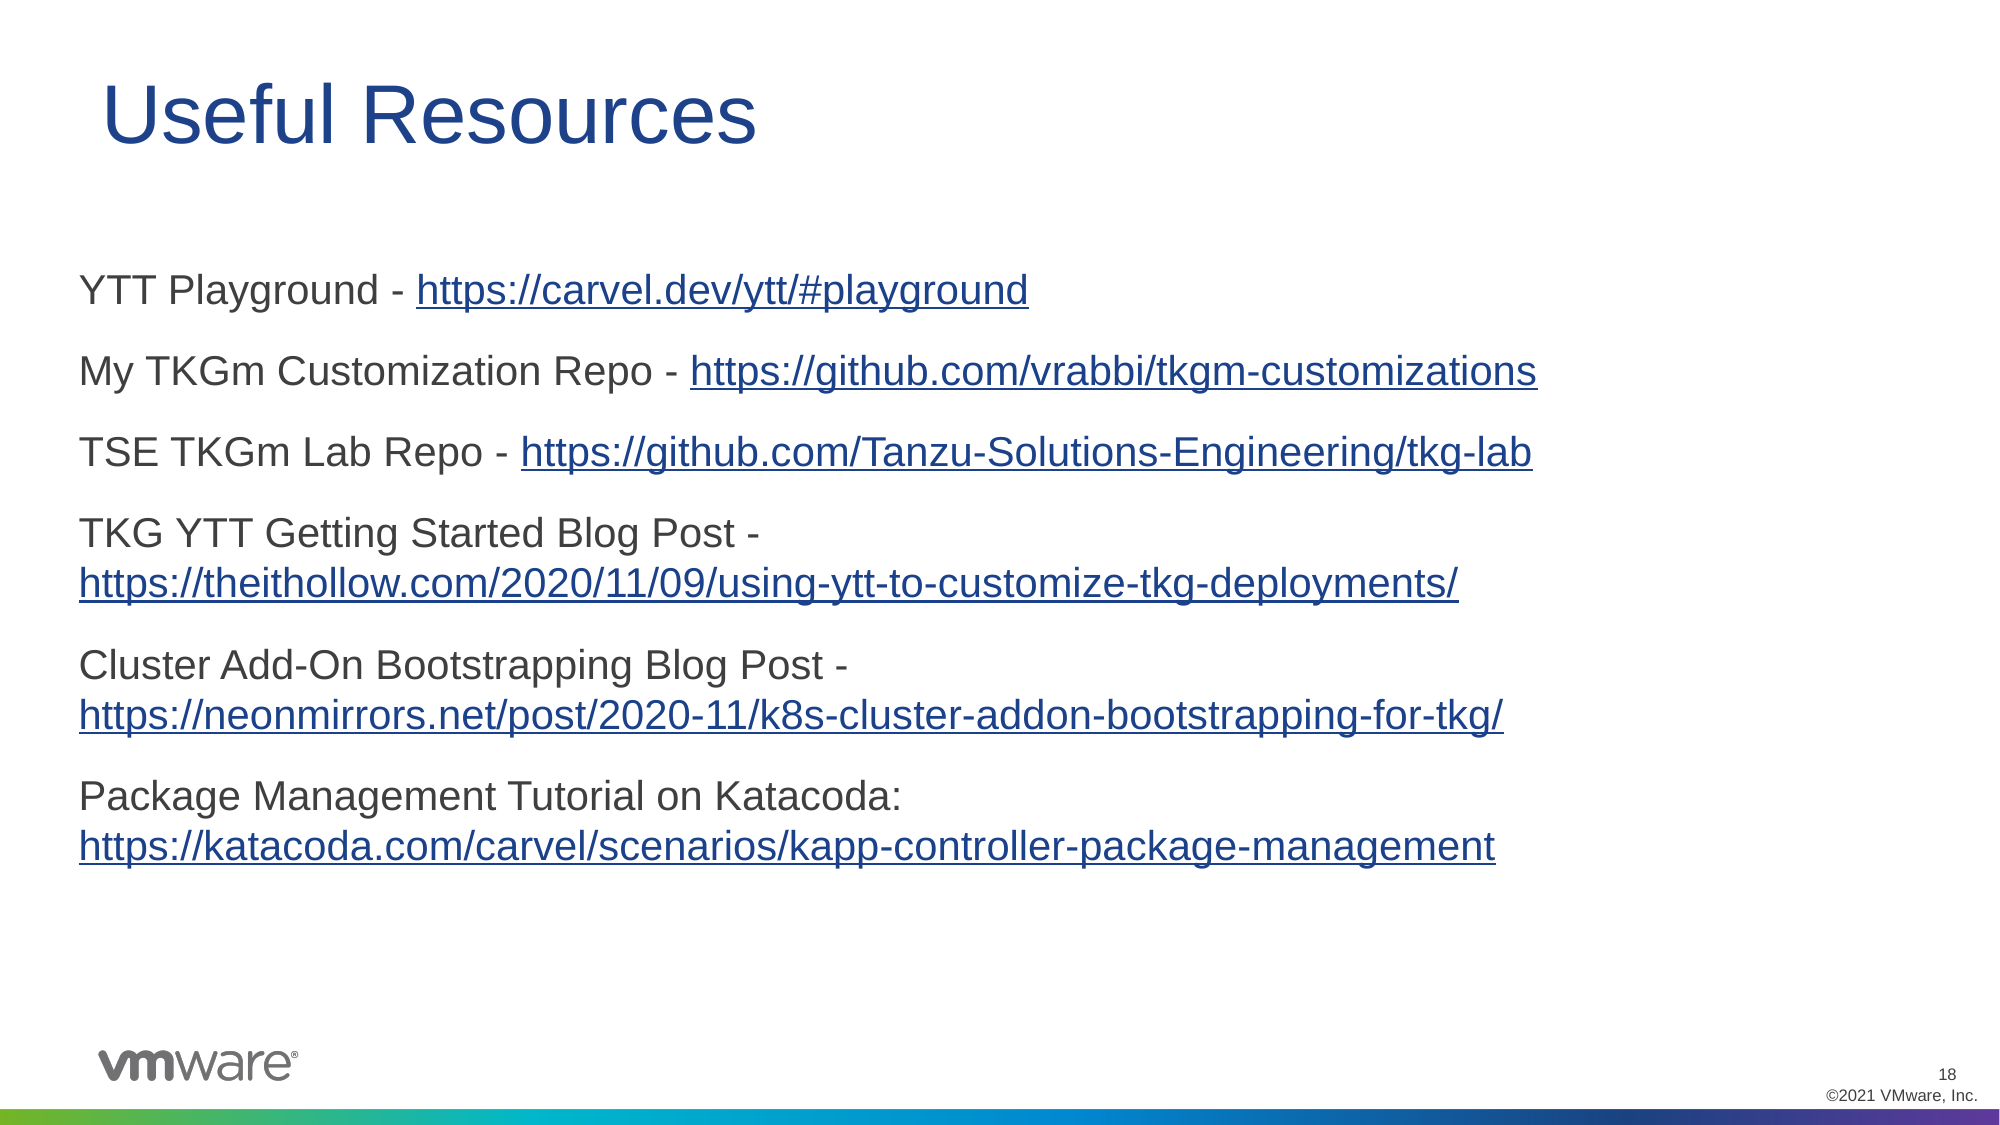

# Useful Resources
YTT Playground - https://carvel.dev/ytt/#playground
My TKGm Customization Repo - https://github.com/vrabbi/tkgm-customizations
TSE TKGm Lab Repo - https://github.com/Tanzu-Solutions-Engineering/tkg-lab
TKG YTT Getting Started Blog Post - https://theithollow.com/2020/11/09/using-ytt-to-customize-tkg-deployments/
Cluster Add-On Bootstrapping Blog Post - https://neonmirrors.net/post/2020-11/k8s-cluster-addon-bootstrapping-for-tkg/
Package Management Tutorial on Katacoda: https://katacoda.com/carvel/scenarios/kapp-controller-package-management